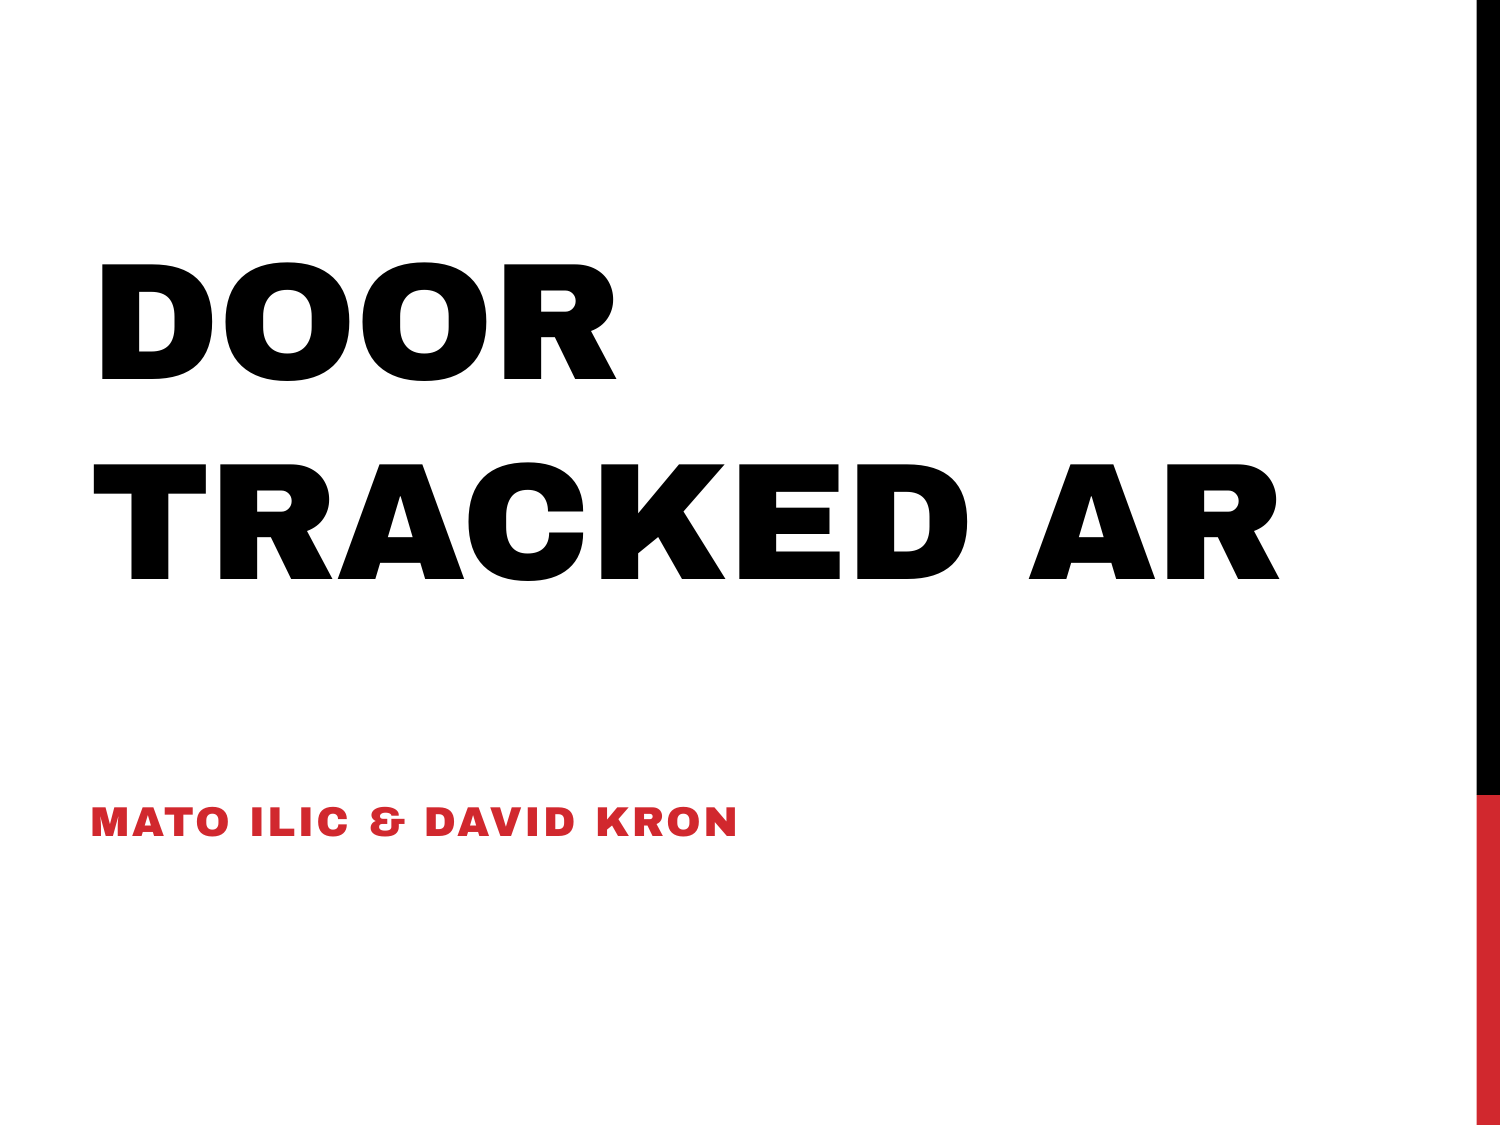

# Door Tracked AR
Mato Ilic & David Kron